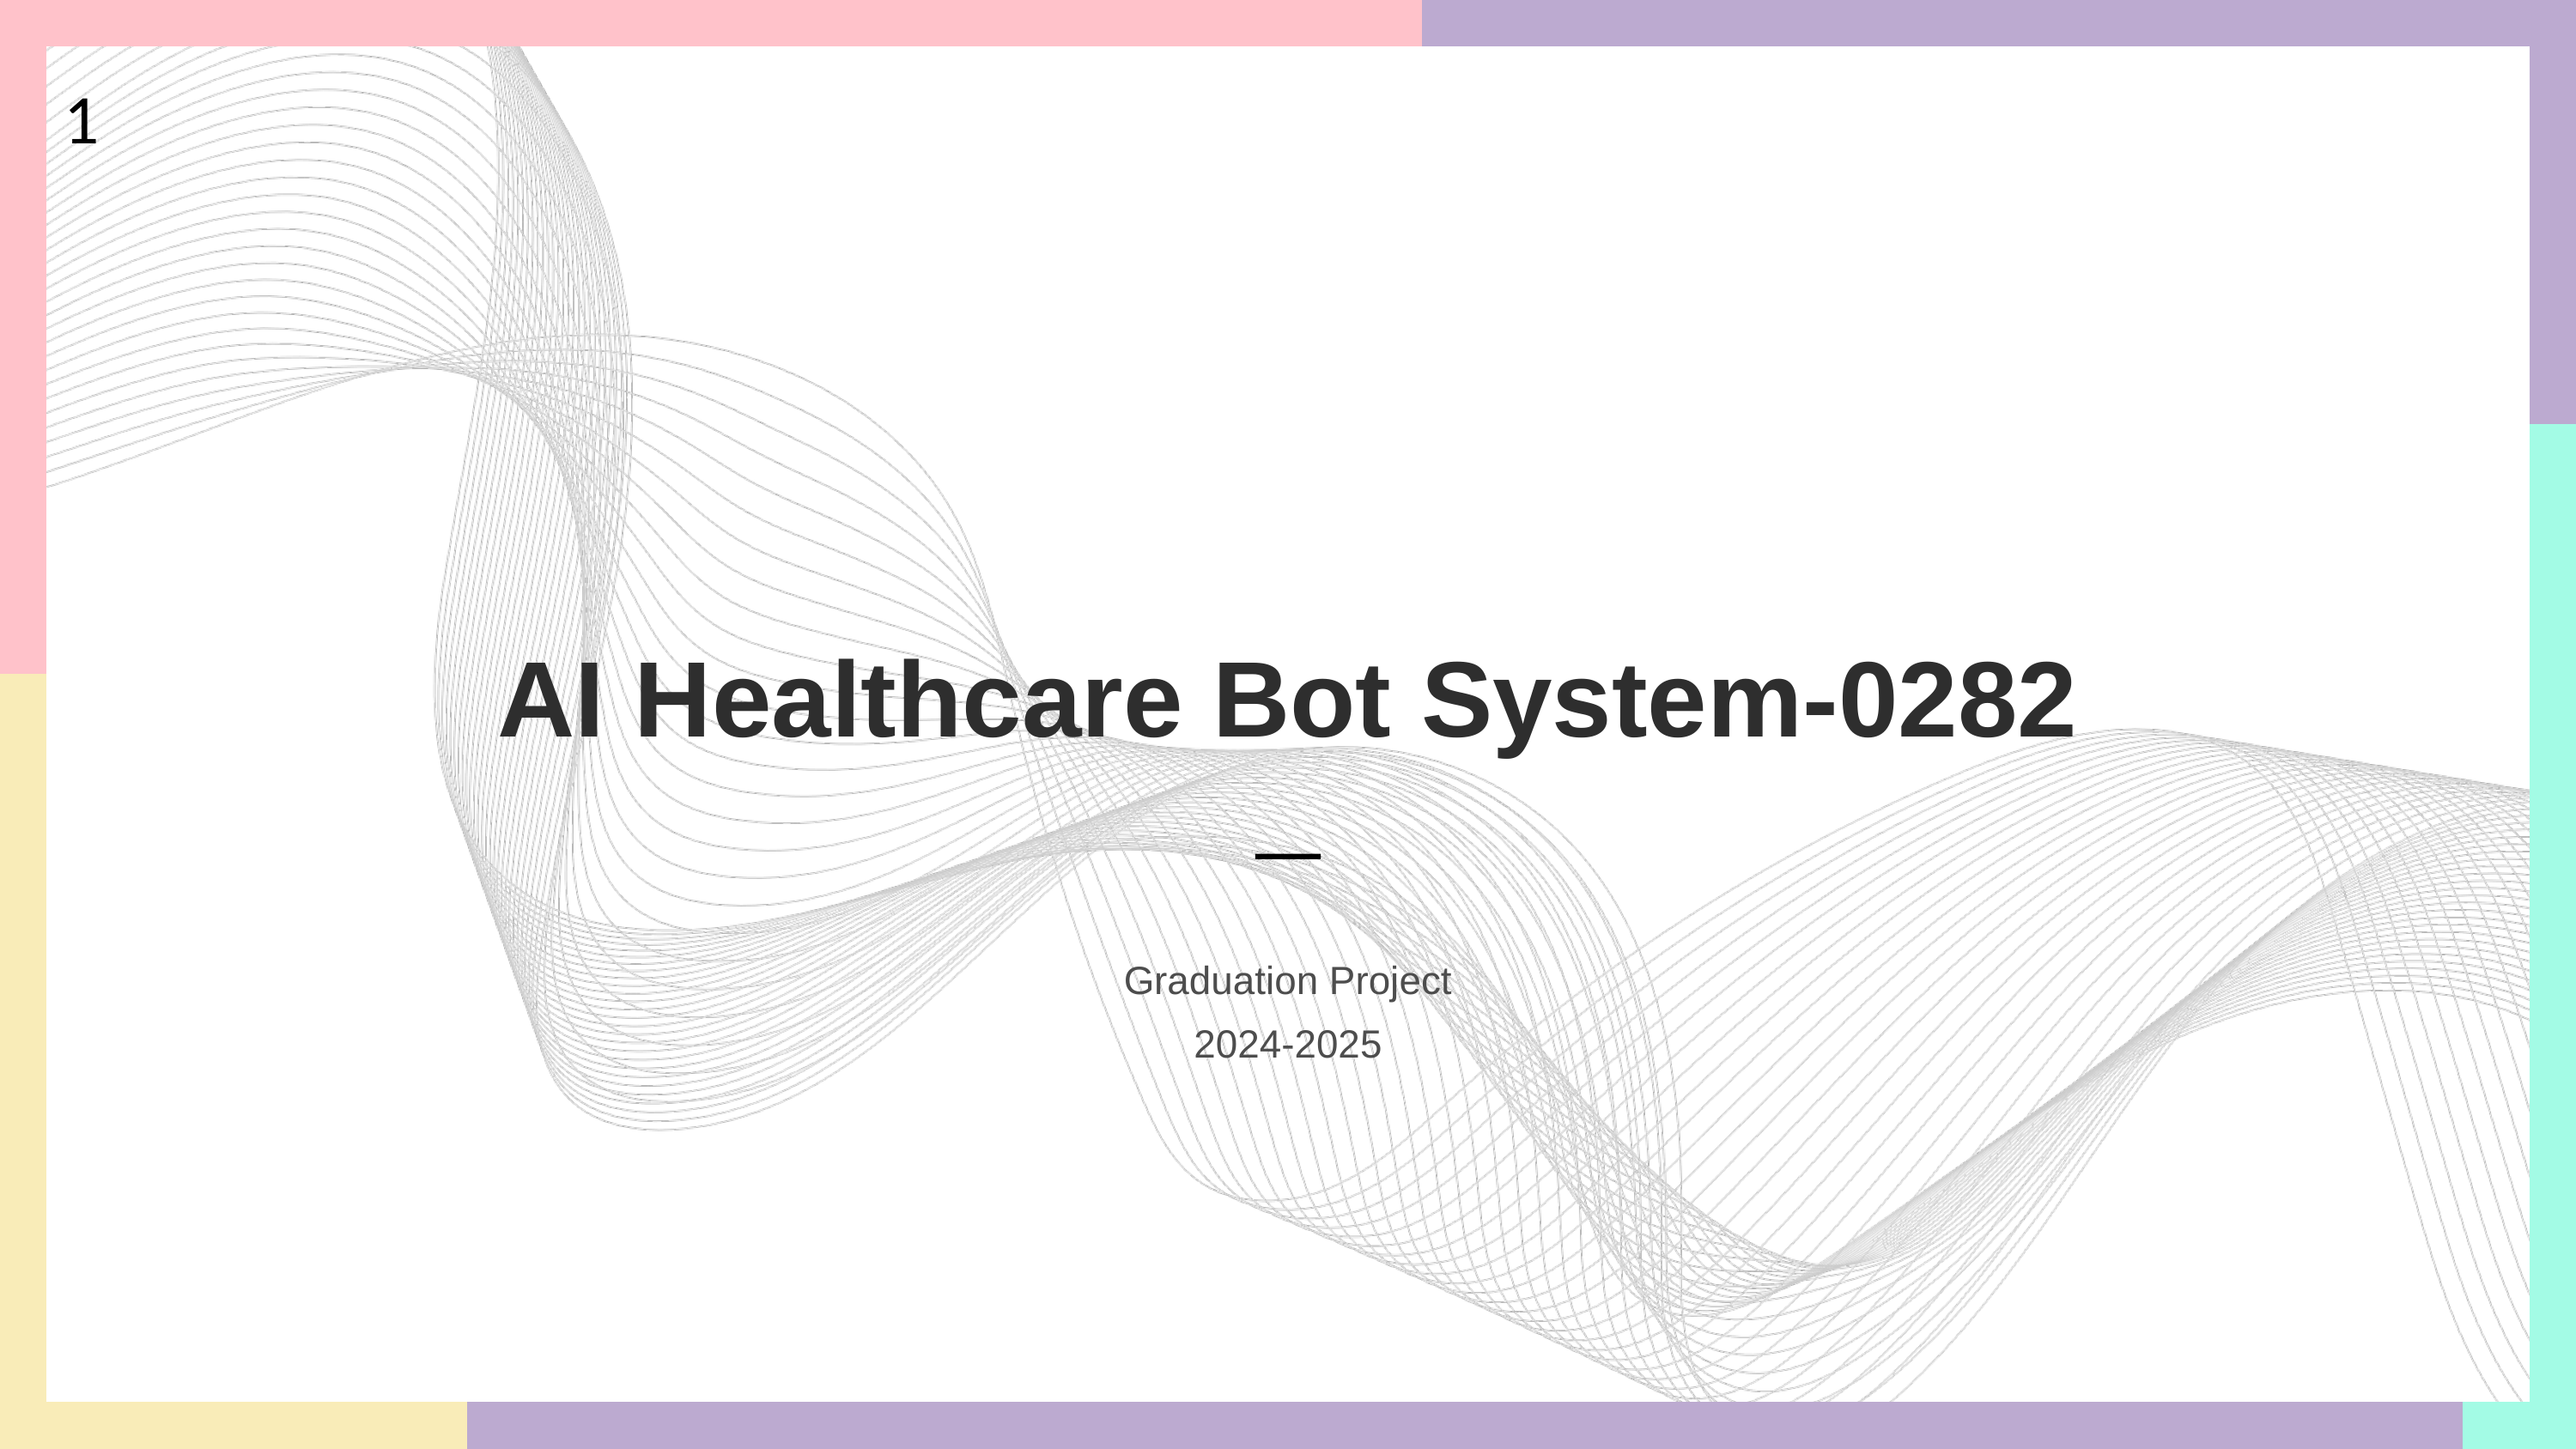

1

AI Healthcare Bot System-0282

Graduation Project
2024-2025